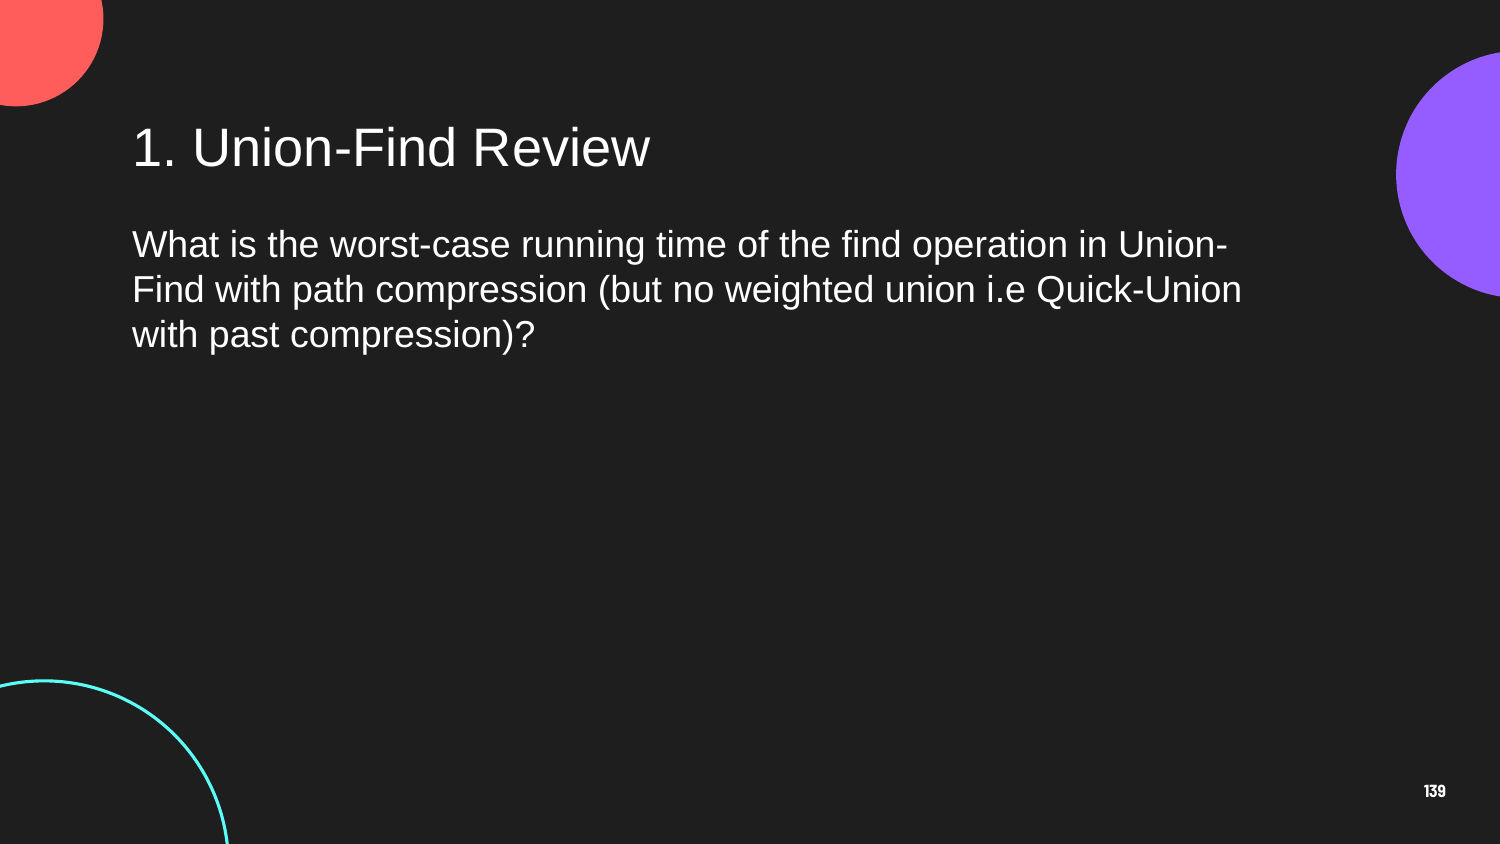

1. Union-Find Review

What is the worst-case running time of the find operation in Union-Find with path compression (but no weighted union i.e Quick-Union with past compression)?
139